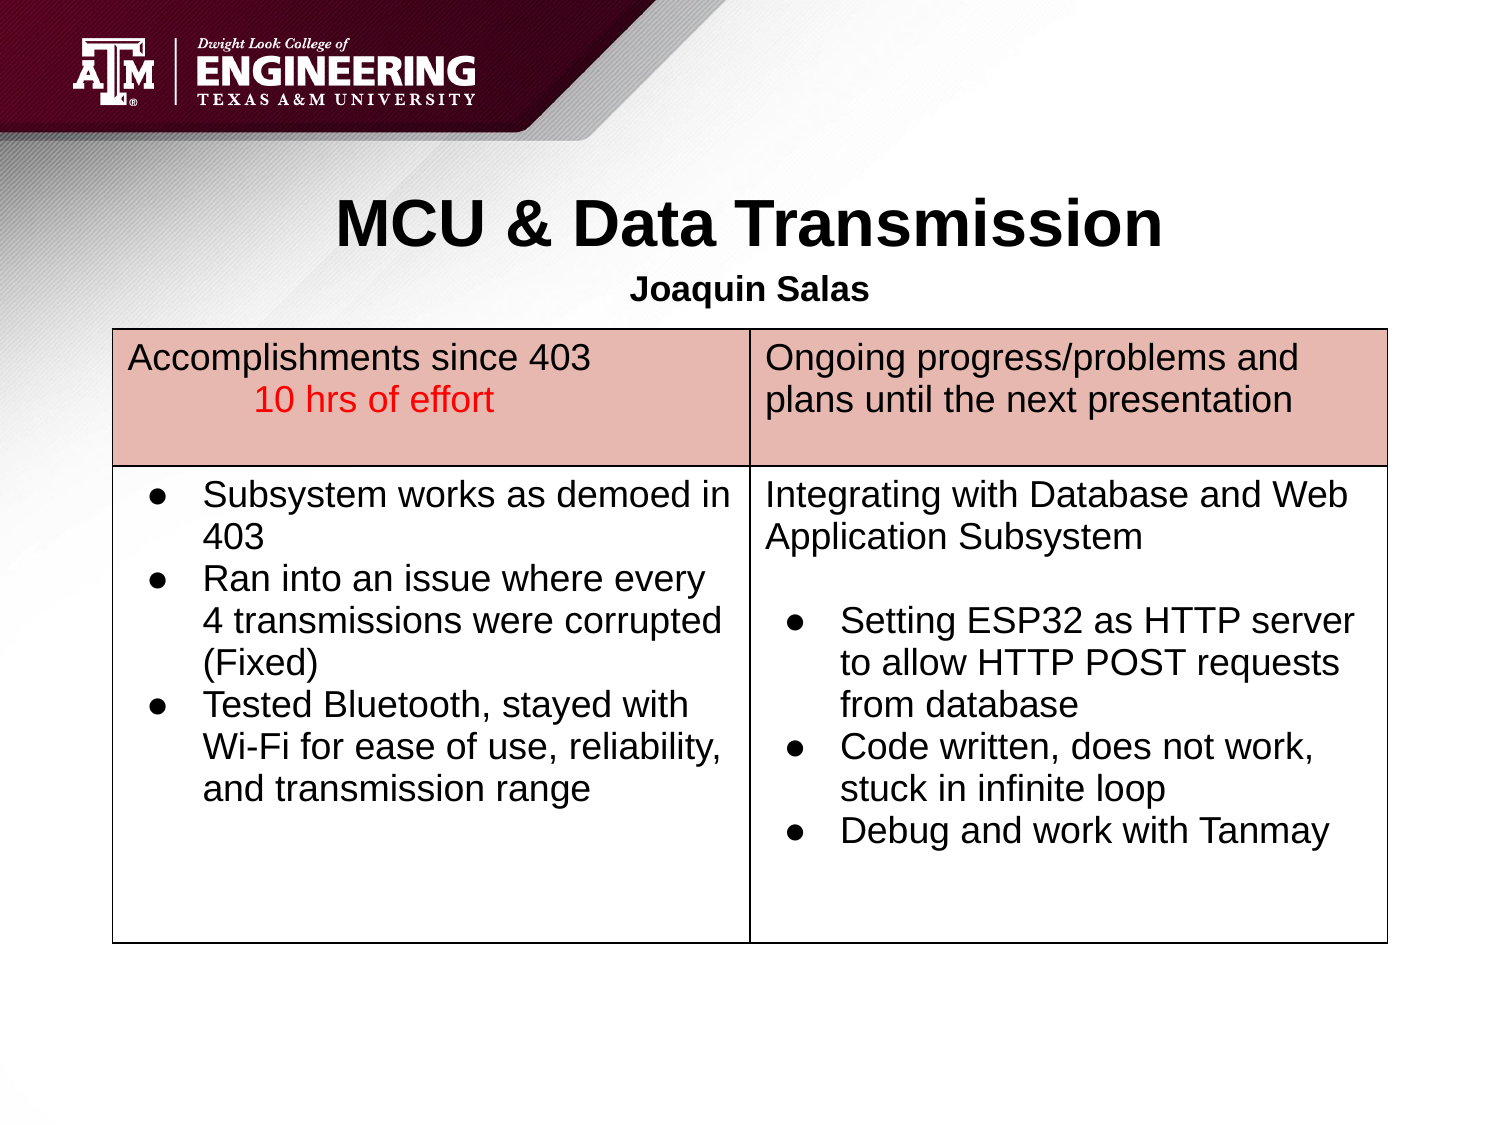

# MCU & Data Transmission
Joaquin Salas
| Accomplishments since 403 10 hrs of effort | Ongoing progress/problems and plans until the next presentation |
| --- | --- |
| Subsystem works as demoed in 403 Ran into an issue where every 4 transmissions were corrupted (Fixed) Tested Bluetooth, stayed with Wi-Fi for ease of use, reliability, and transmission range | Integrating with Database and Web Application Subsystem Setting ESP32 as HTTP server to allow HTTP POST requests from database Code written, does not work, stuck in infinite loop Debug and work with Tanmay |